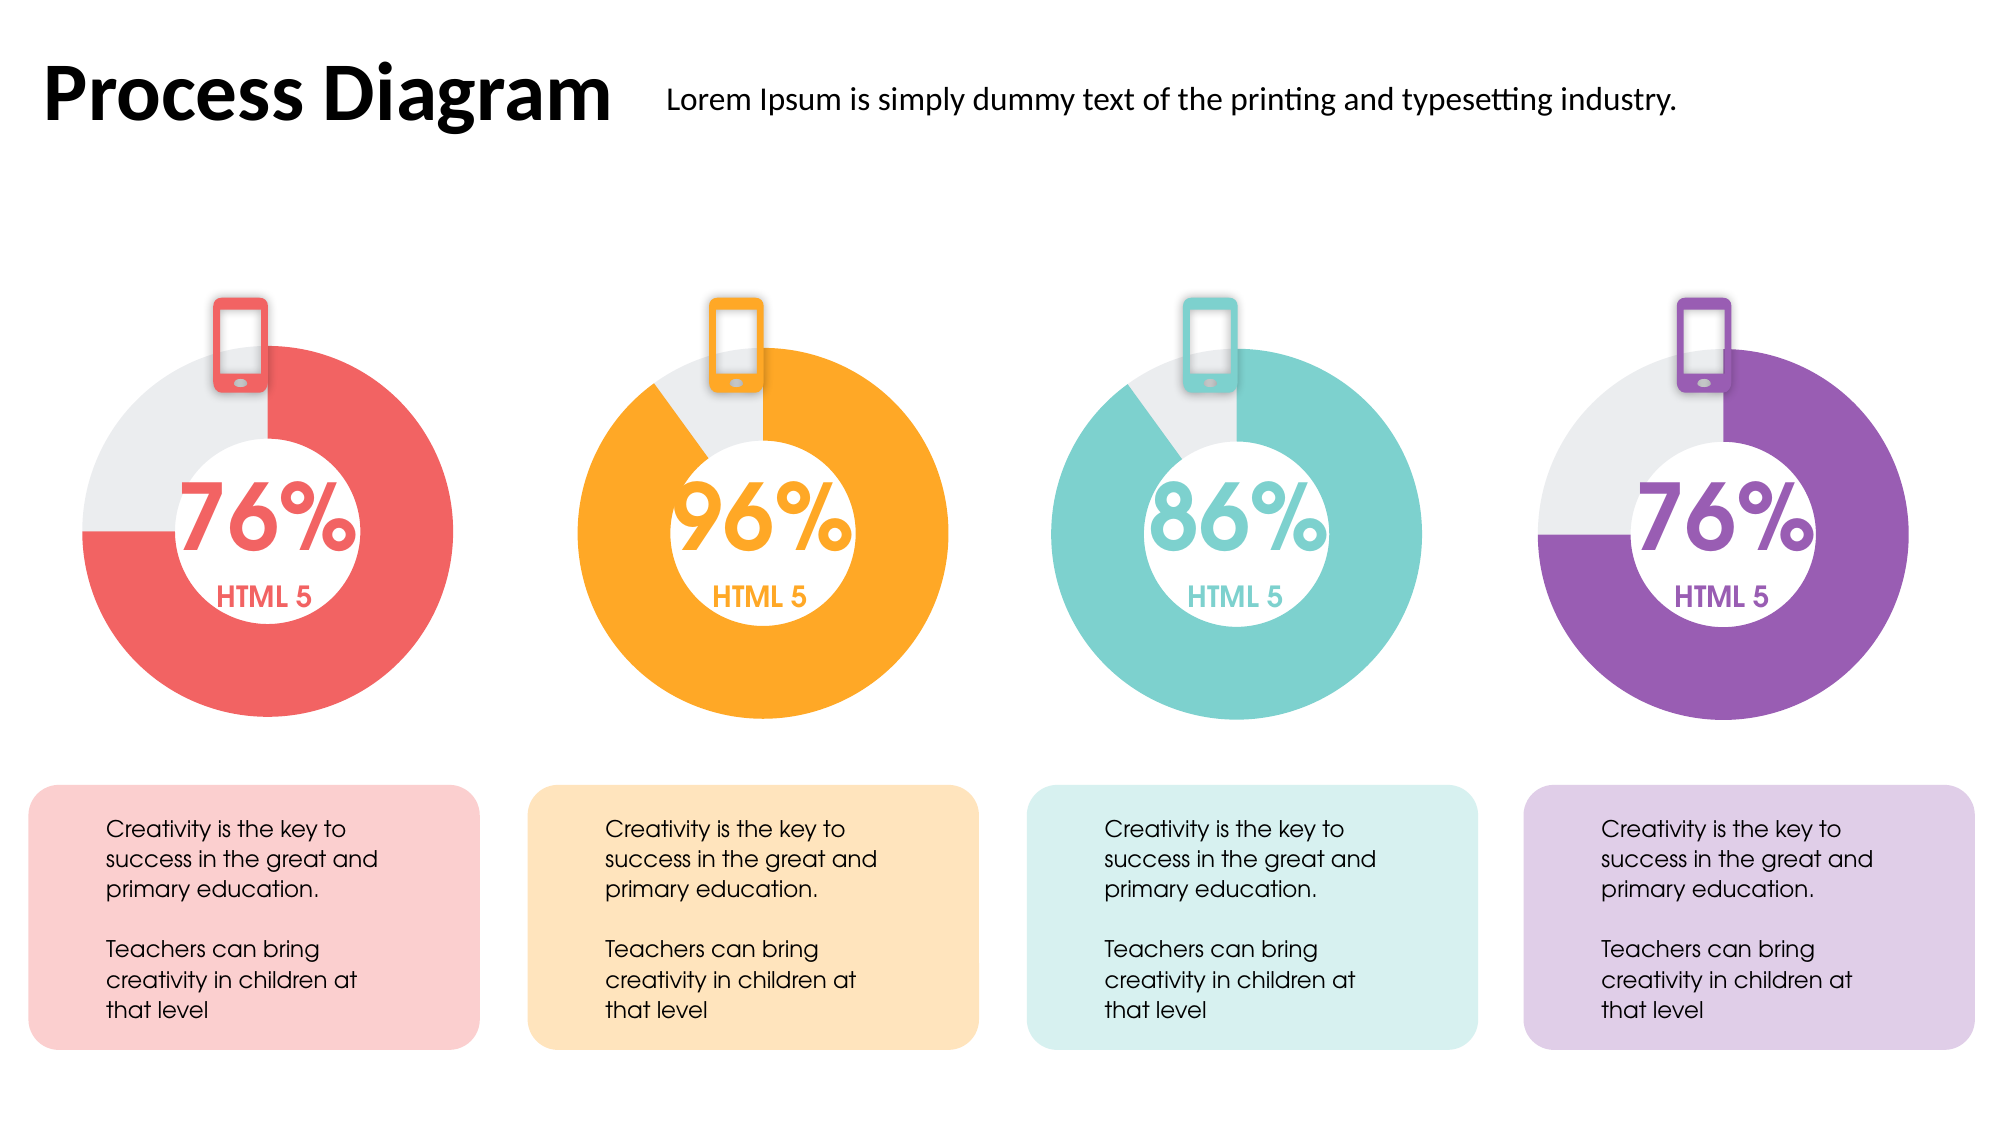

Process Diagram
Lorem Ipsum is simply dummy text of the printing and typesetting industry.

### Chart

| Category | Sales |
|---|---|
| 1st Qtr | 75.0 |
| 2nd Qtr | 25.0 |

### Chart

| Category | Sales |
|---|---|
| 1st Qtr | 90.0 |
| 2nd Qtr | 10.0 |

### Chart

| Category | Sales |
|---|---|
| 1st Qtr | 90.0 |
| 2nd Qtr | 10.0 |

### Chart

| Category | Sales |
|---|---|
| 1st Qtr | 75.0 |
| 2nd Qtr | 25.0 |
76%
96%
86%
76%
HTML 5
HTML 5
HTML 5
HTML 5

Creativity is the key to success in the great and primary education.

Teachers can bring creativity in children at that level
Creativity is the key to success in the great and primary education.

Teachers can bring creativity in children at that level
Creativity is the key to success in the great and primary education.

Teachers can bring creativity in children at that level
Creativity is the key to success in the great and primary education.

Teachers can bring creativity in children at that level